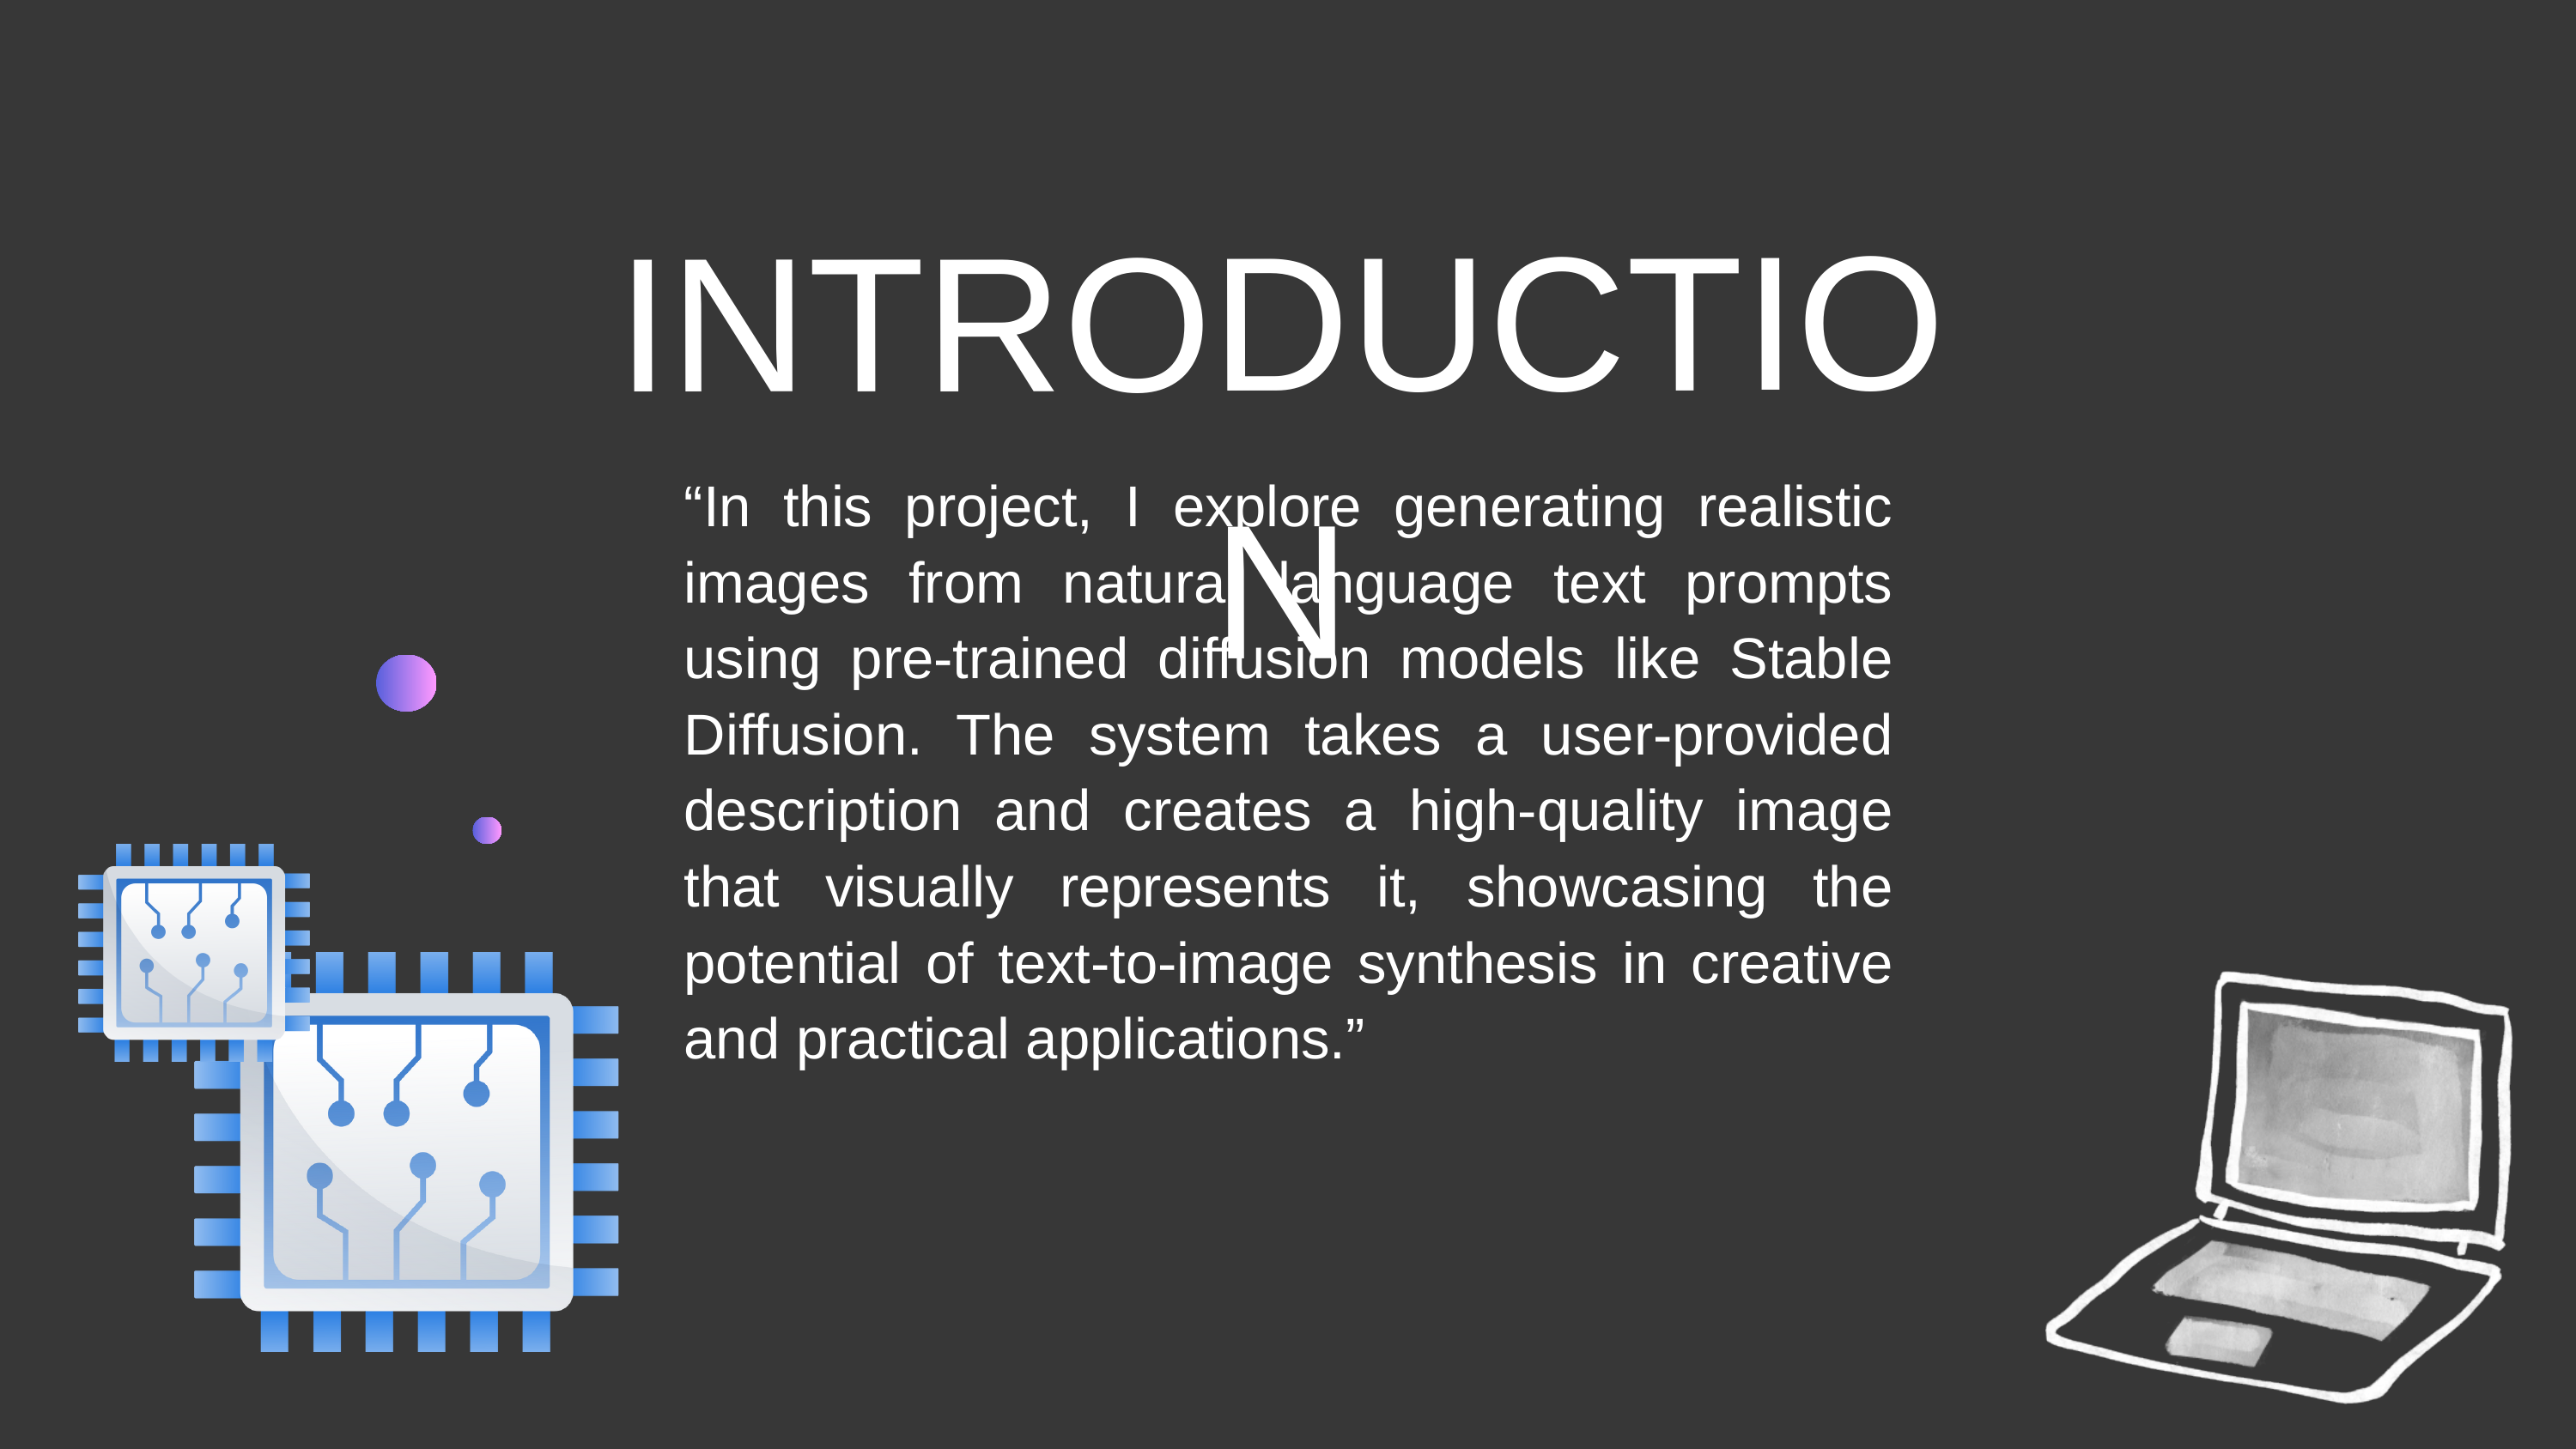

INTRODUCTION
“In this project, I explore generating realistic images from natural language text prompts using pre-trained diffusion models like Stable Diffusion. The system takes a user-provided description and creates a high-quality image that visually represents it, showcasing the potential of text-to-image synthesis in creative and practical applications.”